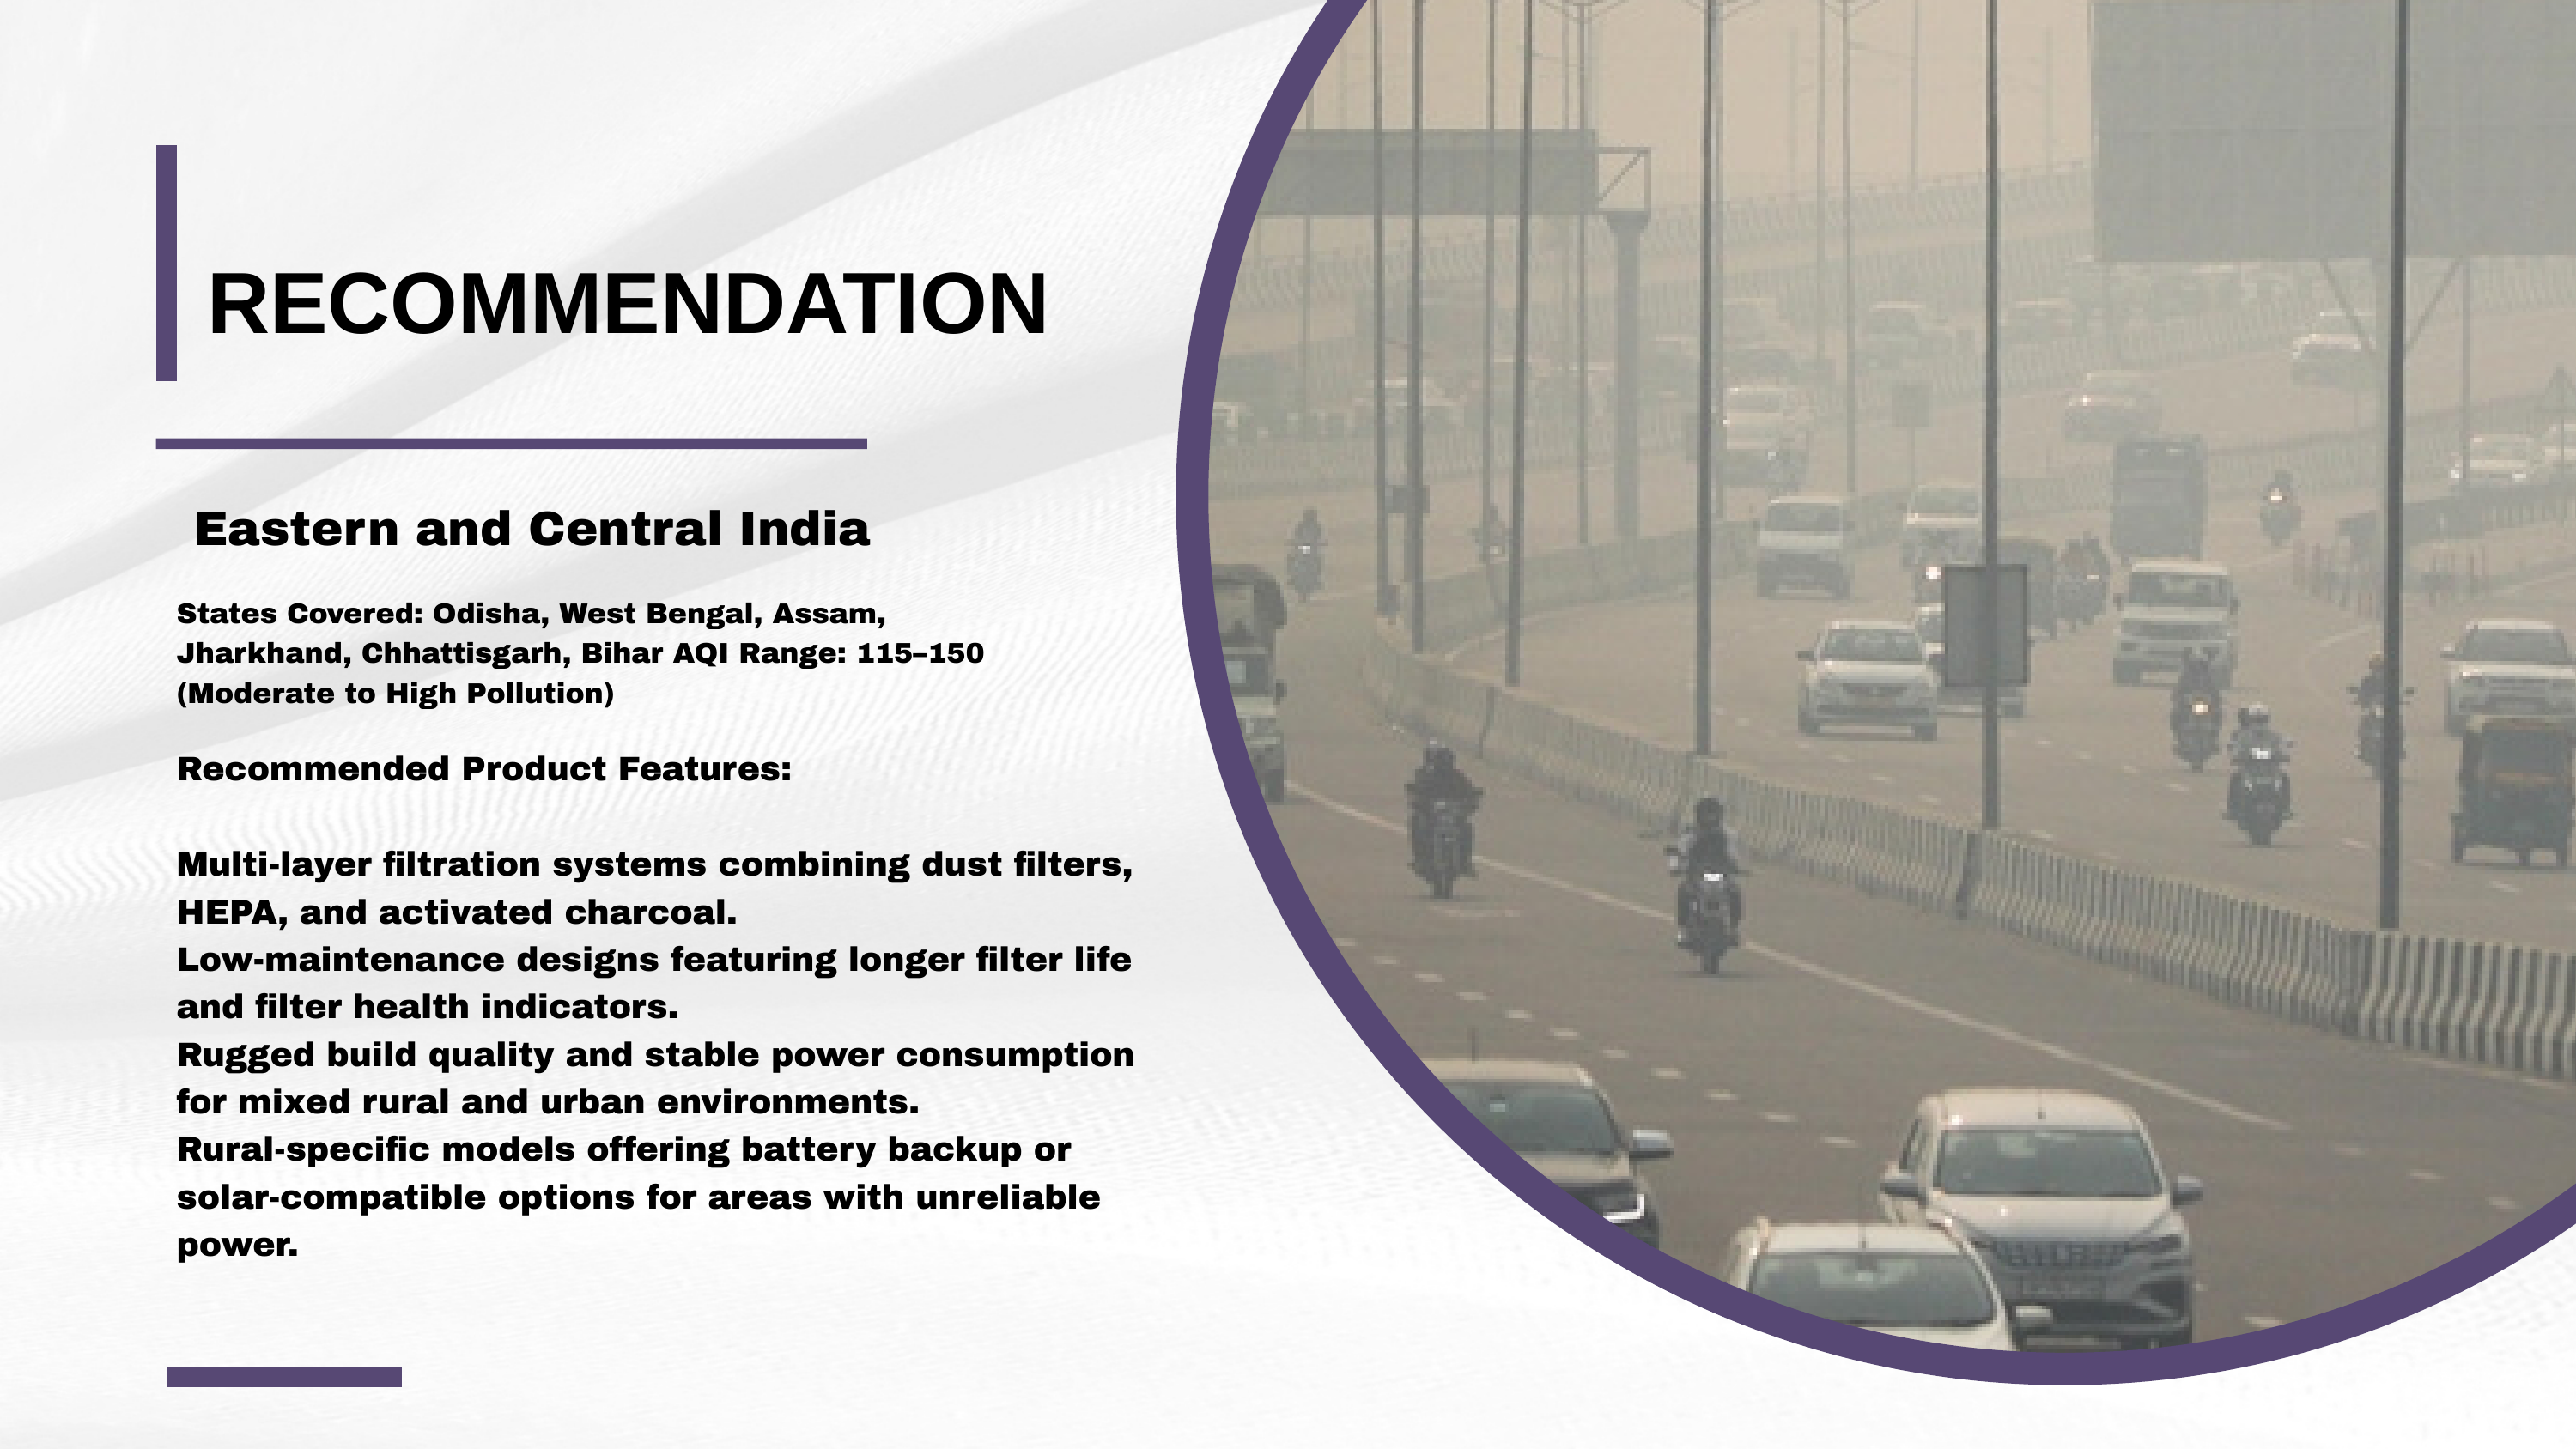

RECOMMENDATION

Eastern and Central India
States Covered: Odisha, West Bengal, Assam, Jharkhand, Chhattisgarh, Bihar AQI Range: 115–150 (Moderate to High Pollution)
Recommended Product Features:

Multi-layer filtration systems combining dust filters, HEPA, and activated charcoal.
Low-maintenance designs featuring longer filter life and filter health indicators.
Rugged build quality and stable power consumption for mixed rural and urban environments.
Rural-specific models offering battery backup or solar-compatible options for areas with unreliable power.